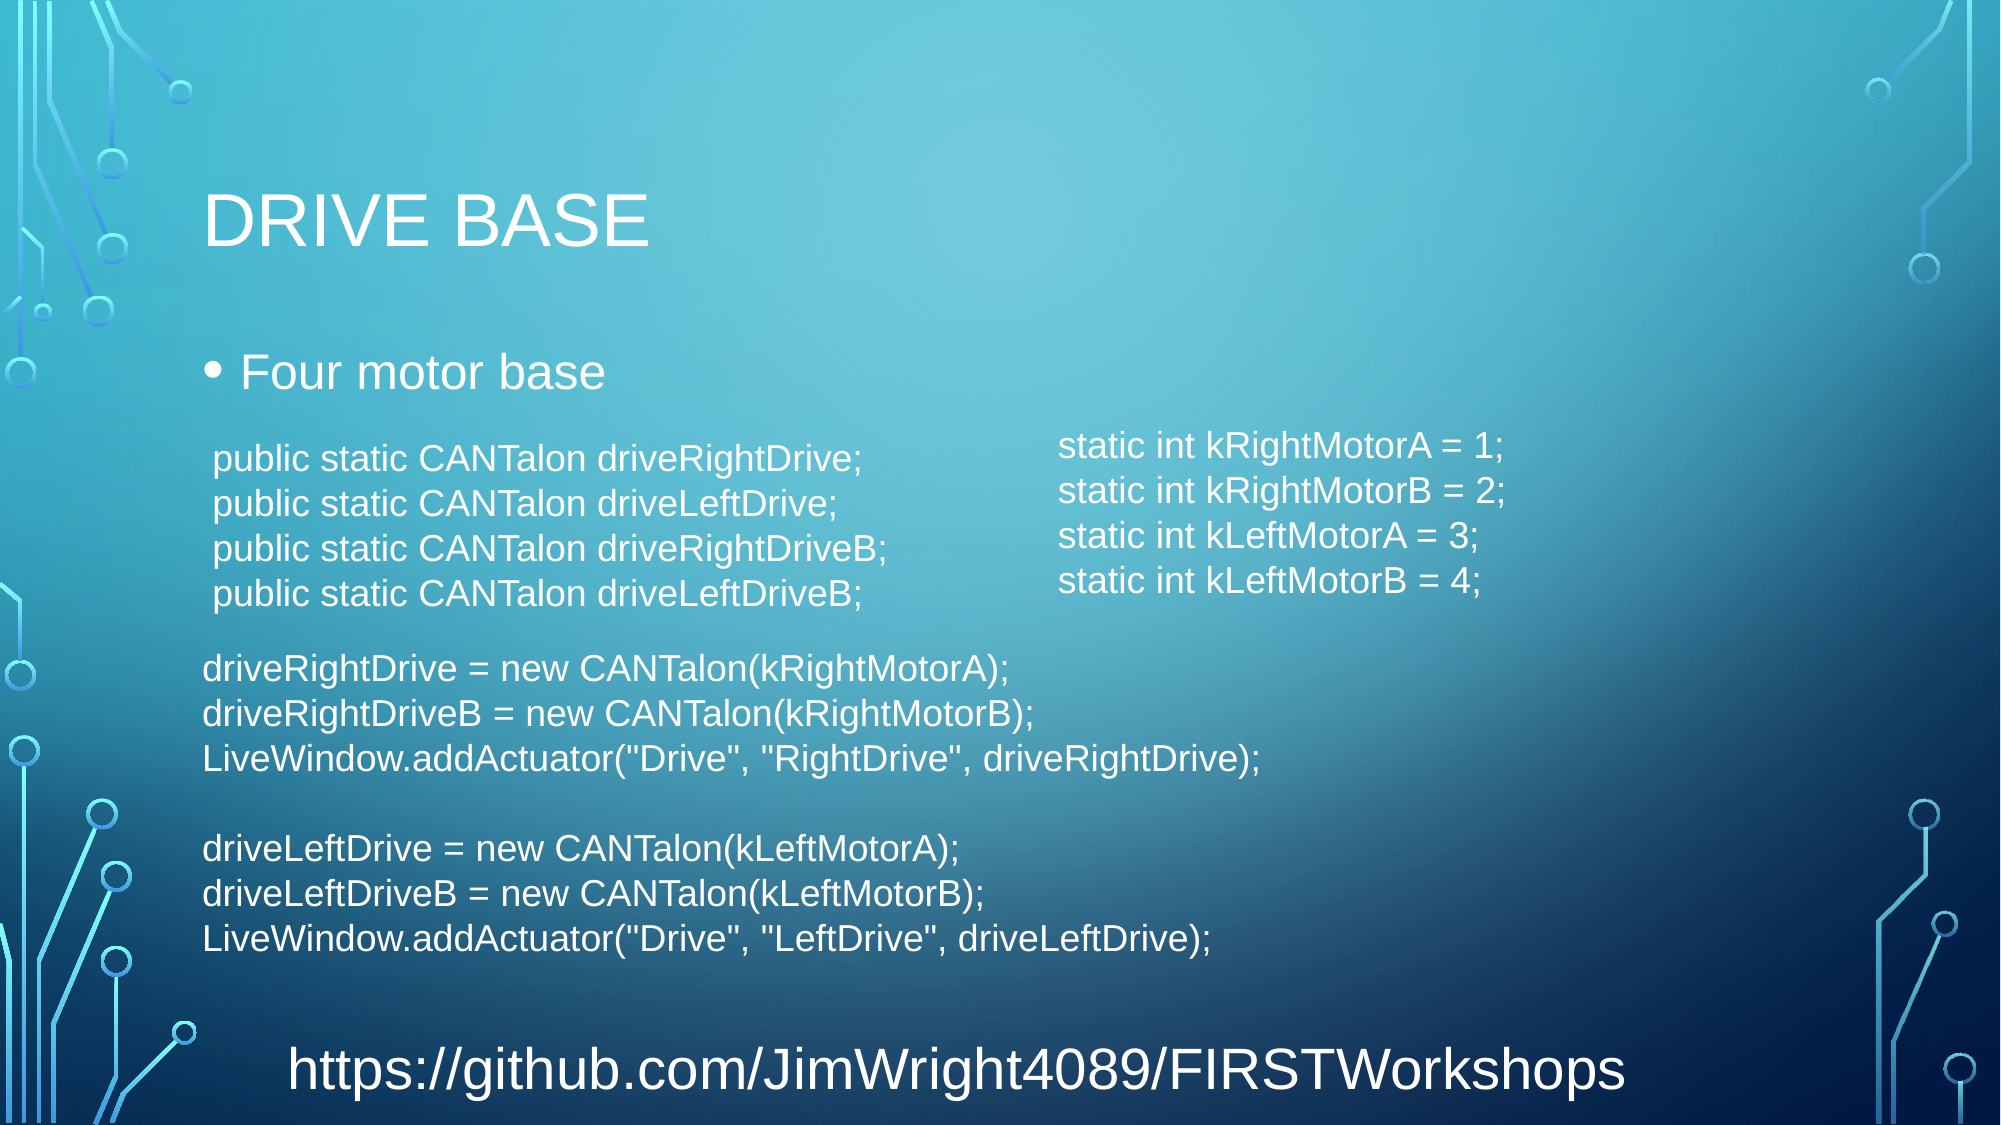

# Drive Base
Four motor base

 static int kRightMotorA = 1;
 static int kRightMotorB = 2;
 static int kLeftMotorA = 3;
 static int kLeftMotorB = 4;
 public static CANTalon driveRightDrive;
 public static CANTalon driveLeftDrive;
 public static CANTalon driveRightDriveB;
 public static CANTalon driveLeftDriveB;
driveRightDrive = new CANTalon(kRightMotorA);
driveRightDriveB = new CANTalon(kRightMotorB);
LiveWindow.addActuator("Drive", "RightDrive", driveRightDrive);

driveLeftDrive = new CANTalon(kLeftMotorA);
driveLeftDriveB = new CANTalon(kLeftMotorB);
LiveWindow.addActuator("Drive", "LeftDrive", driveLeftDrive);
https://github.com/JimWright4089/FIRSTWorkshops